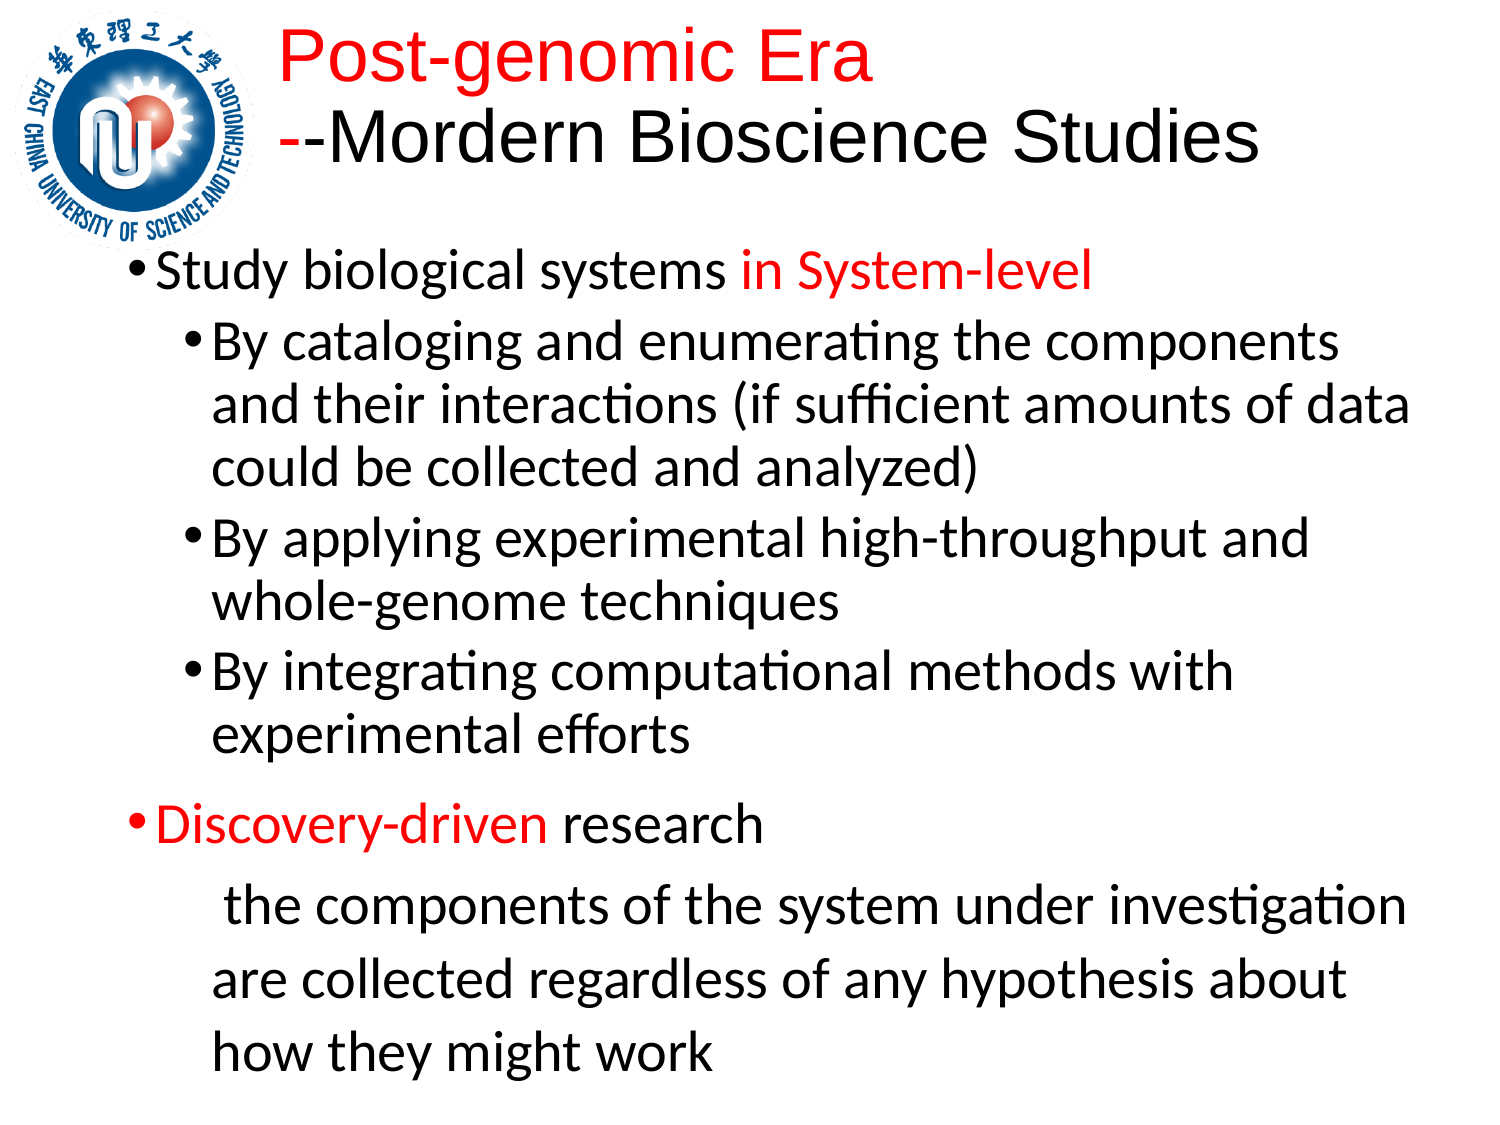

# Post-genomic Era --Mordern Bioscience Studies
Study biological systems in System-level
By cataloging and enumerating the components and their interactions (if sufficient amounts of data could be collected and analyzed)
By applying experimental high-throughput and whole-genome techniques
By integrating computational methods with experimental efforts
Discovery-driven research
   the components of the system under investigation are collected regardless of any hypothesis about how they might work